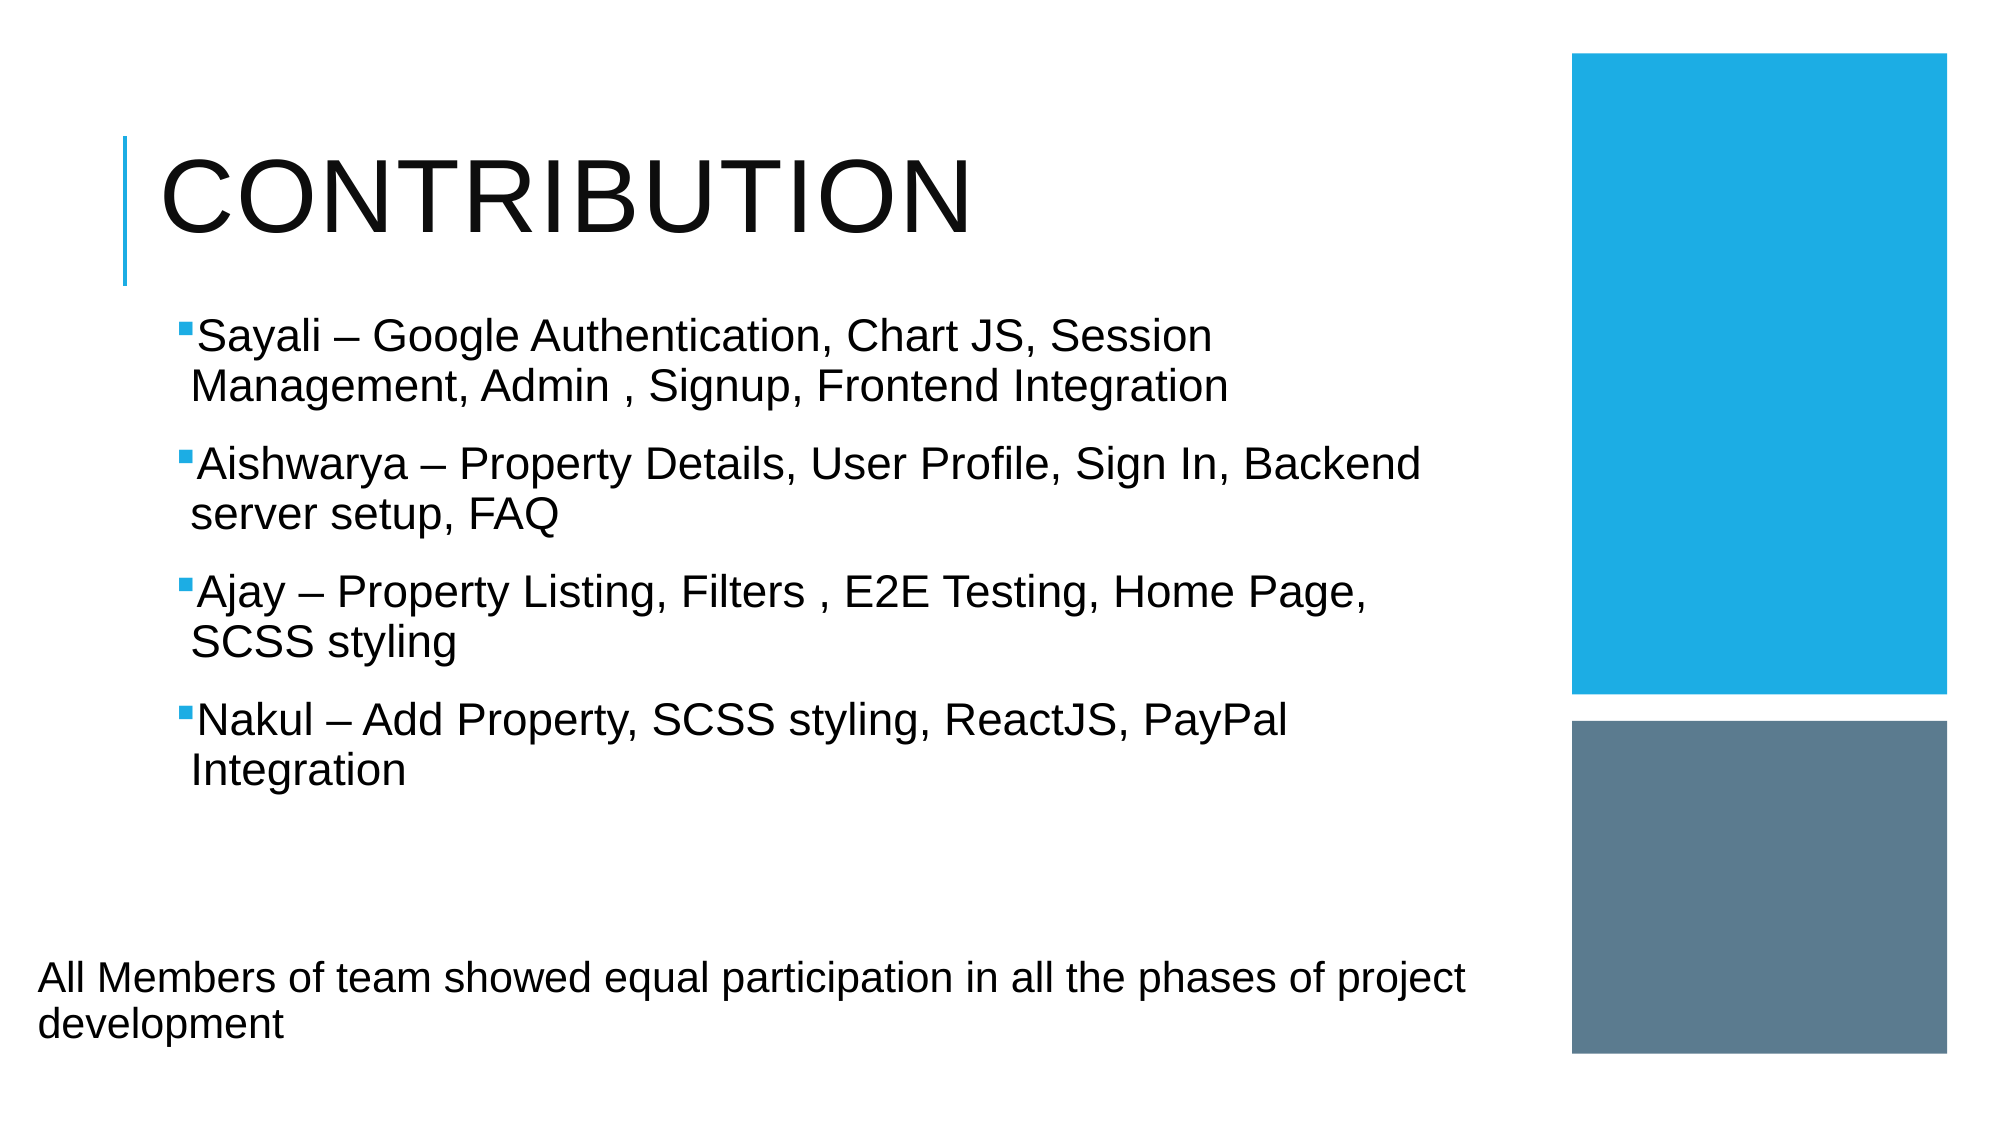

# Contribution
Sayali – Google Authentication, Chart JS, Session Management, Admin , Signup, Frontend Integration
Aishwarya – Property Details, User Profile, Sign In, Backend server setup, FAQ
Ajay – Property Listing, Filters , E2E Testing, Home Page, SCSS styling
Nakul – Add Property, SCSS styling, ReactJS, PayPal Integration

All Members of team showed equal participation in all the phases of project development